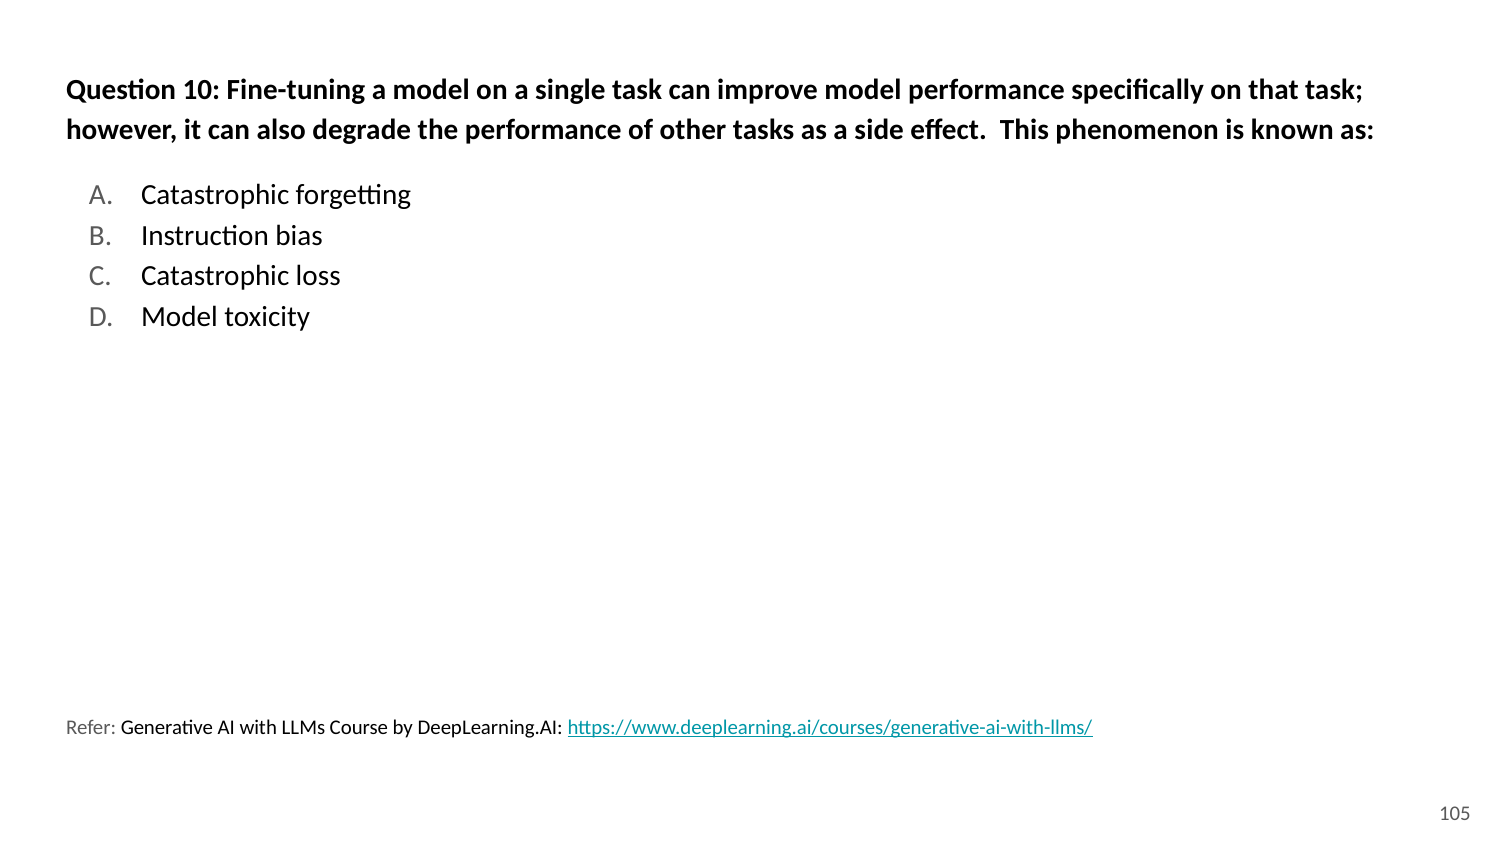

Question 10: Fine-tuning a model on a single task can improve model performance specifically on that task; however, it can also degrade the performance of other tasks as a side effect.  This phenomenon is known as:
Catastrophic forgetting
Instruction bias
Catastrophic loss
Model toxicity
Refer: Generative AI with LLMs Course by DeepLearning.AI: https://www.deeplearning.ai/courses/generative-ai-with-llms/

105